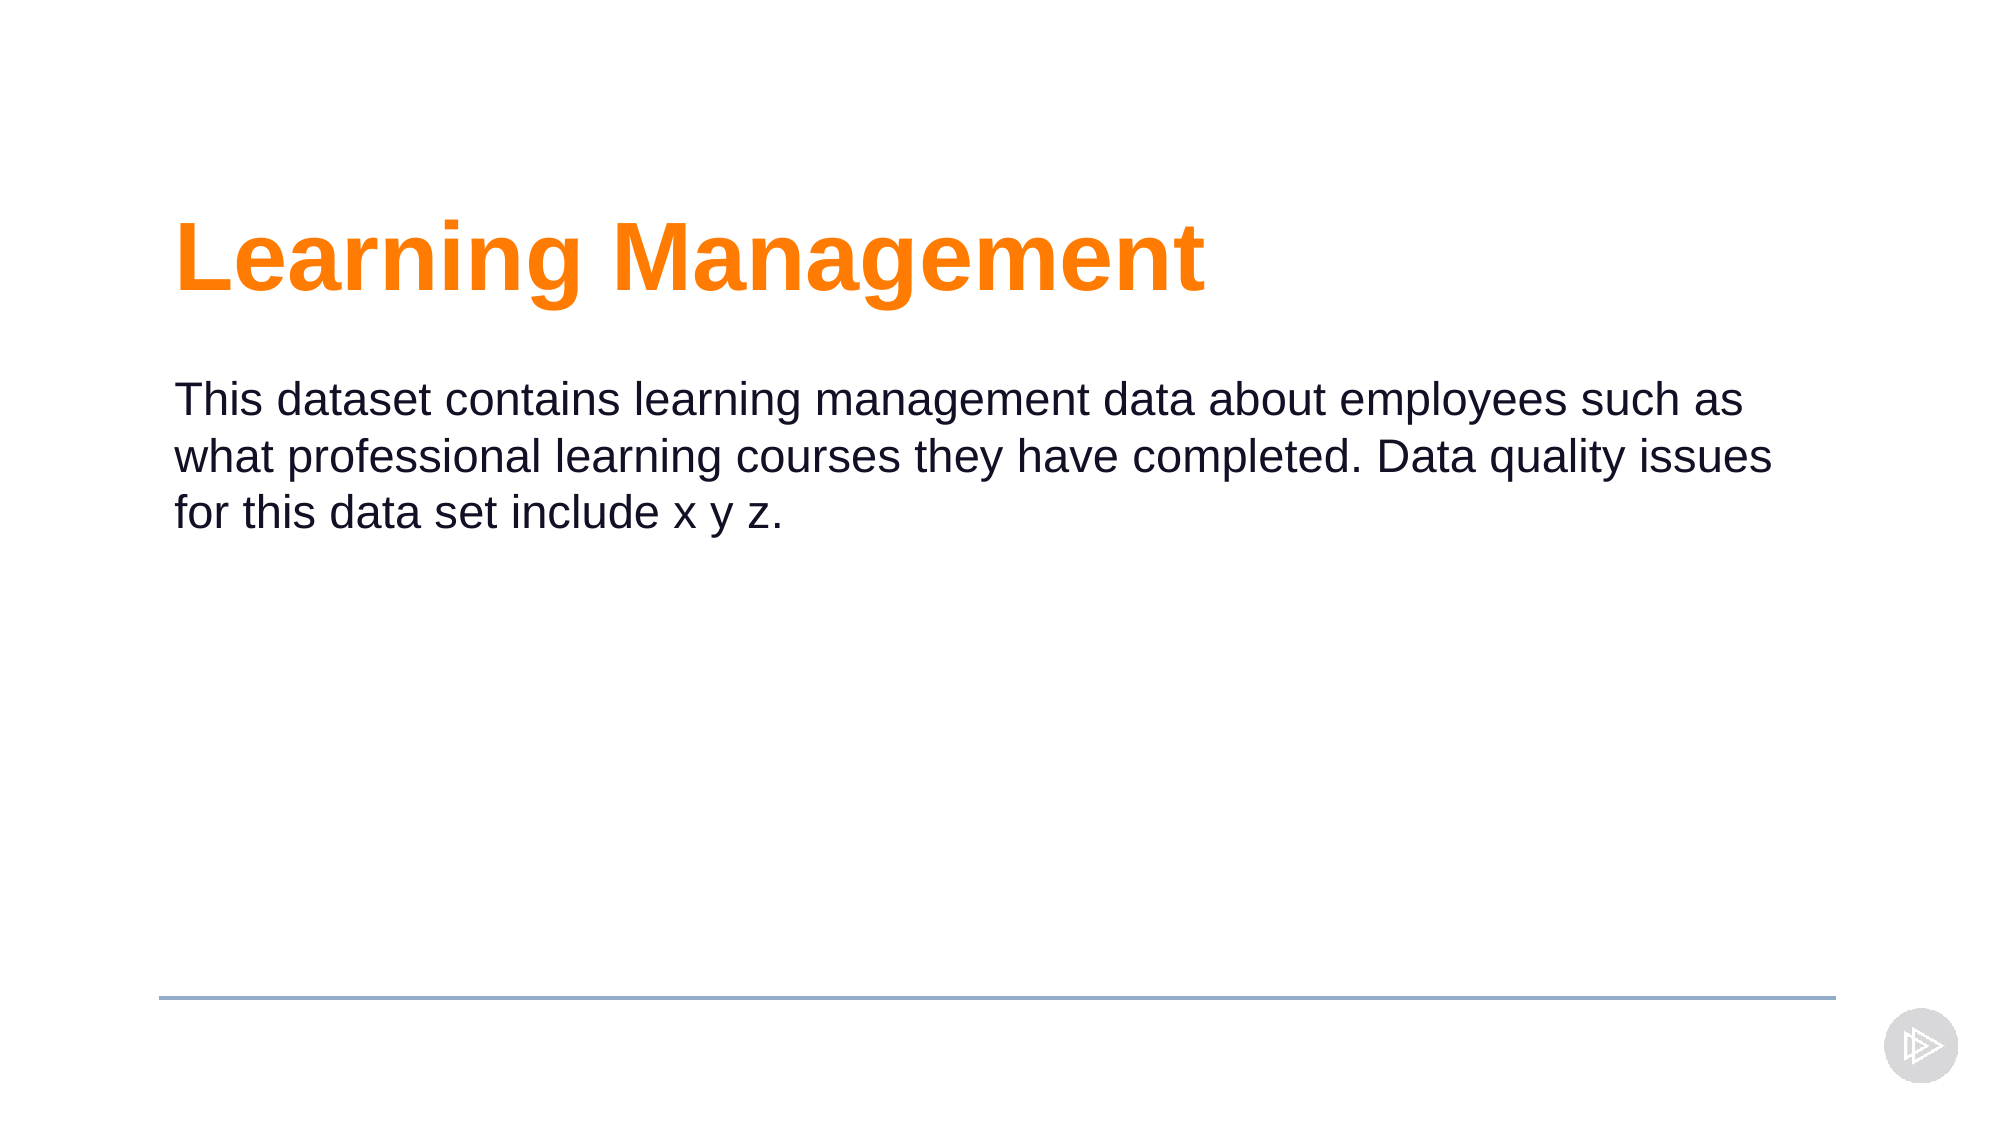

# Learning Management
This dataset contains learning management data about employees such as what professional learning courses they have completed. Data quality issues for this data set include x y z.